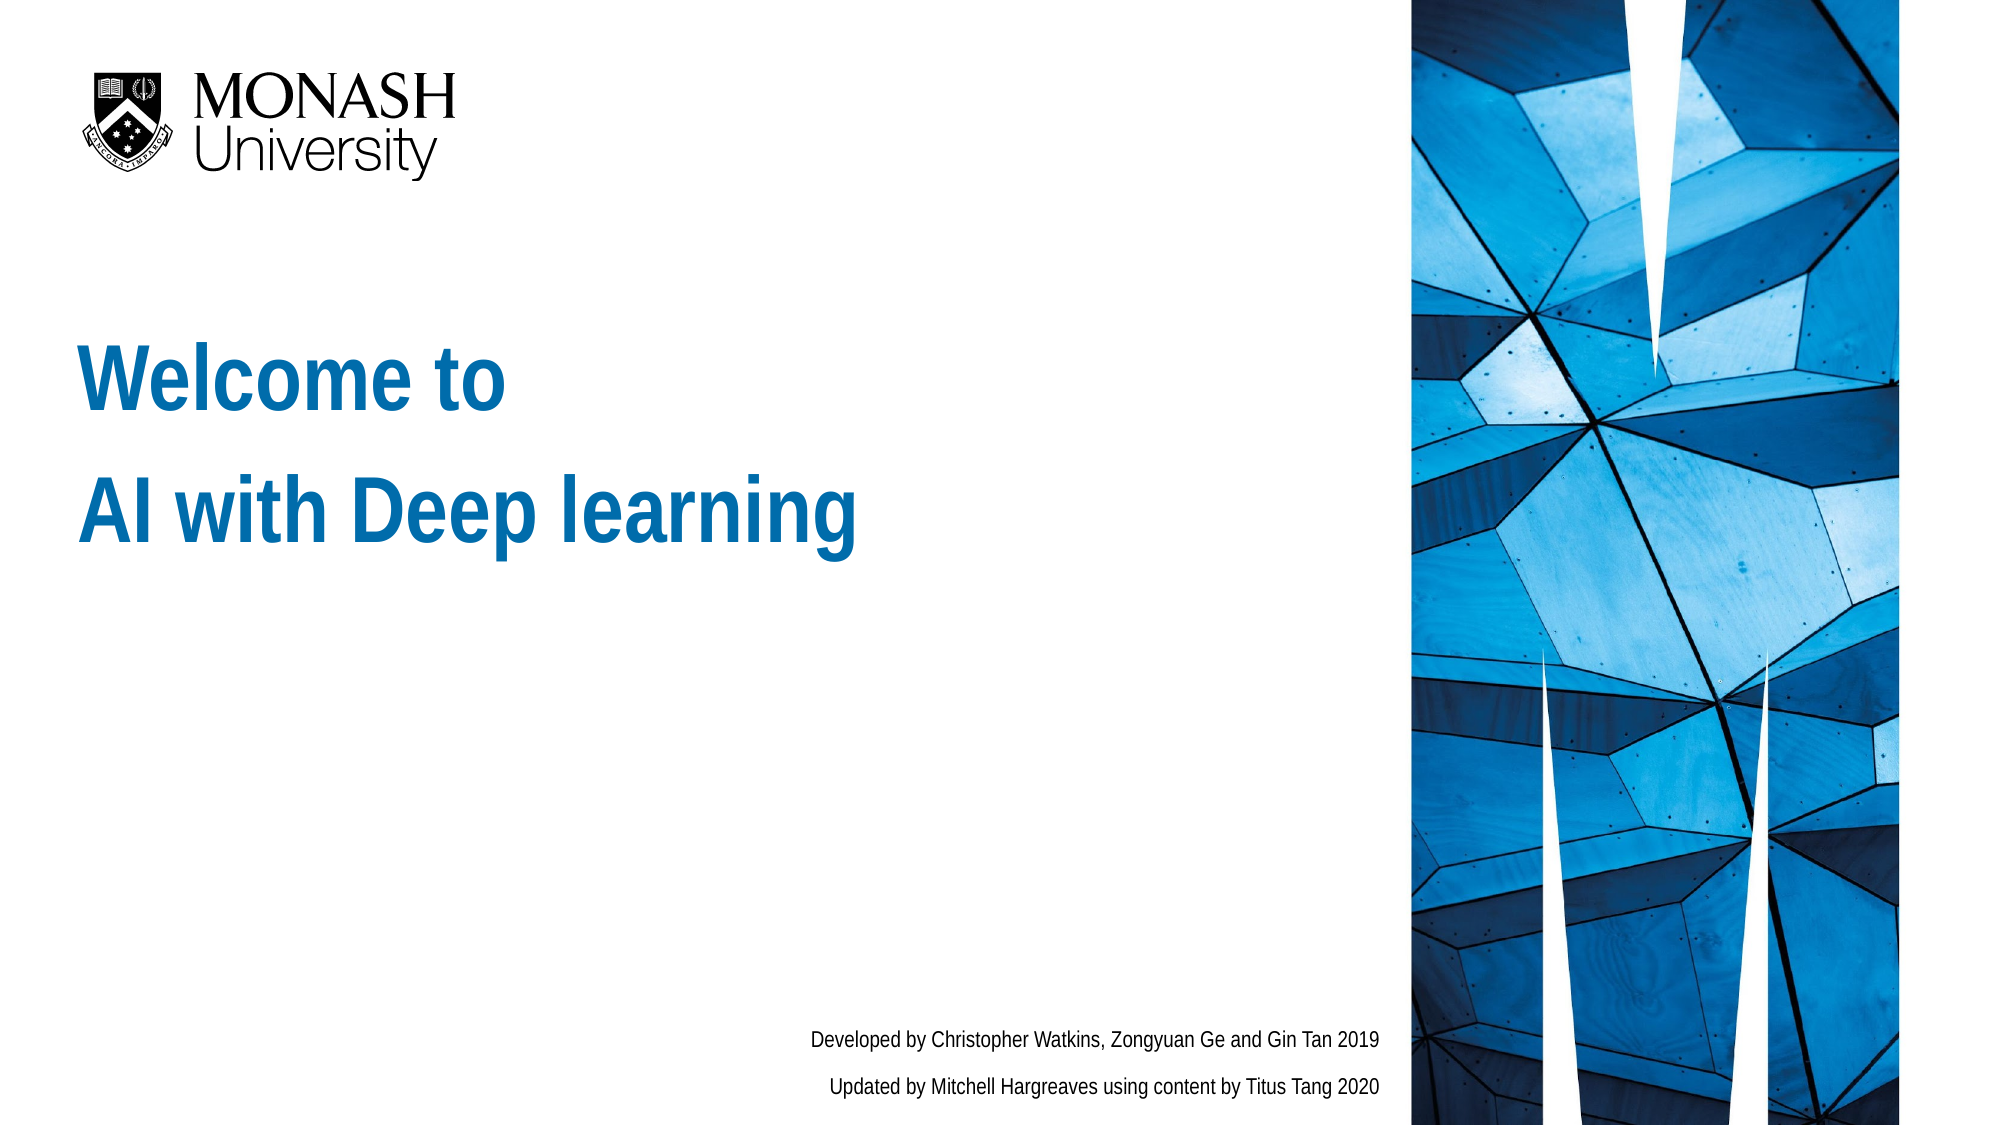

Welcome to
AI with Deep learning
Developed by Christopher Watkins, Zongyuan Ge and Gin Tan 2019
Updated by Mitchell Hargreaves using content by Titus Tang 2020